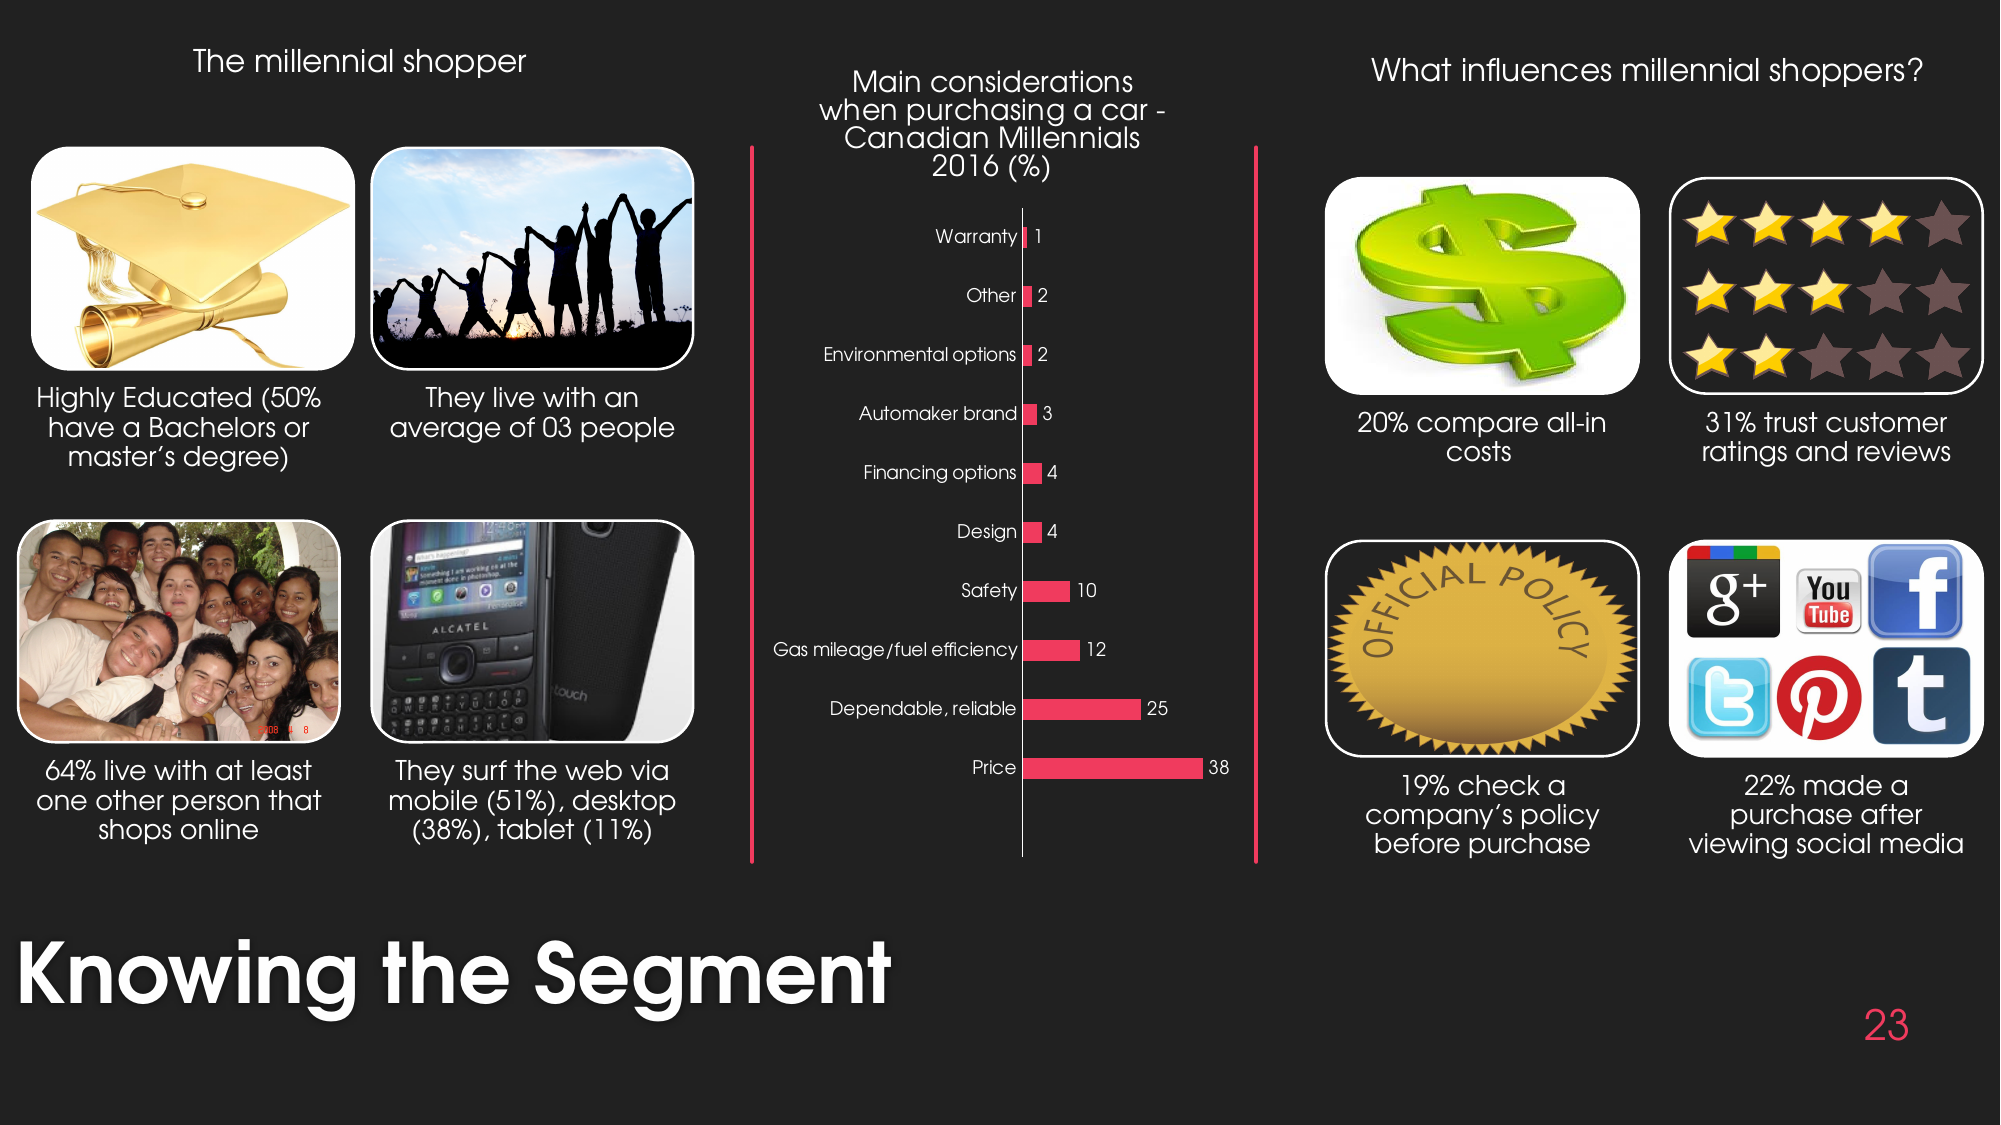

The millennial shopper

### Chart: Main considerations when purchasing a car - Canadian Millennials 2016 (%)

| Category | Main considerations when purchasing a car - Canadian Millennials 2016 |
|---|---|
|  | None |
| Price | 38.0 |
| Dependable, reliable | 25.0 |
| Gas mileage/fuel efficiency | 12.0 |
| Safety | 10.0 |
| Design | 4.0 |
| Financing options | 4.0 |
| Automaker brand | 3.0 |
| Environmental options | 2.0 |
| Other | 2.0 |
| Warranty | 1.0 |
What influences millennial shoppers?
Highly Educated (50% have a Bachelors or master’s degree)
They live with an average of 03 people
64% live with at least one other person that shops online
They surf the web via mobile (51%), desktop (38%), tablet (11%)
20% compare all-in costs
31% trust customer ratings and reviews
19% check a company’s policy before purchase
22% made a purchase after viewing social media
Knowing the Segment
23